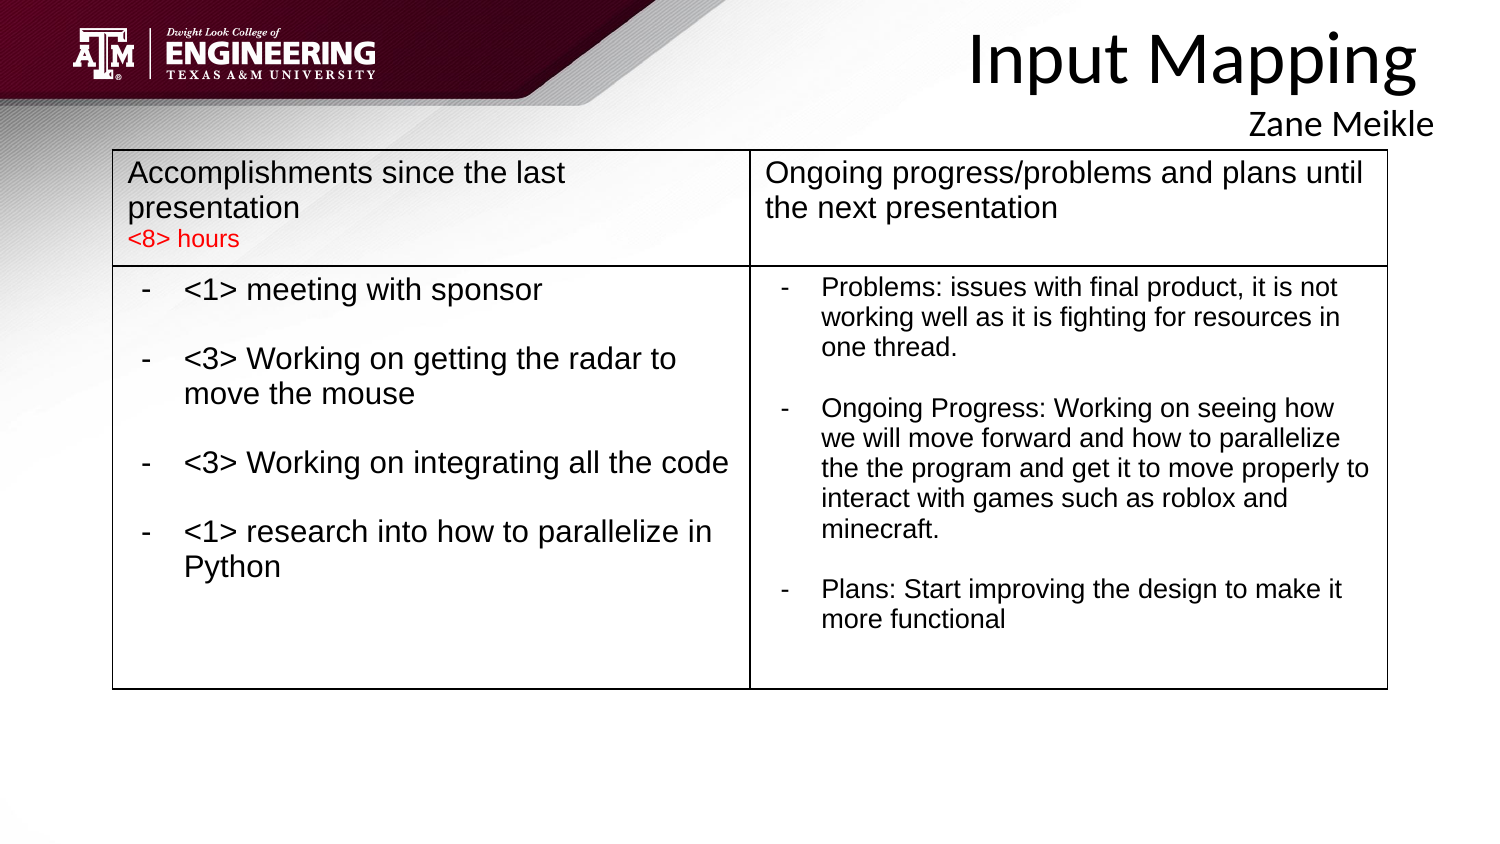

Input Mapping
 				Zane Meikle
| Accomplishments since the last presentation <8> hours | Ongoing progress/problems and plans until the next presentation |
| --- | --- |
| <1> meeting with sponsor <3> Working on getting the radar to move the mouse <3> Working on integrating all the code <1> research into how to parallelize in Python | Problems: issues with final product, it is not working well as it is fighting for resources in one thread. Ongoing Progress: Working on seeing how we will move forward and how to parallelize the the program and get it to move properly to interact with games such as roblox and minecraft. Plans: Start improving the design to make it more functional |